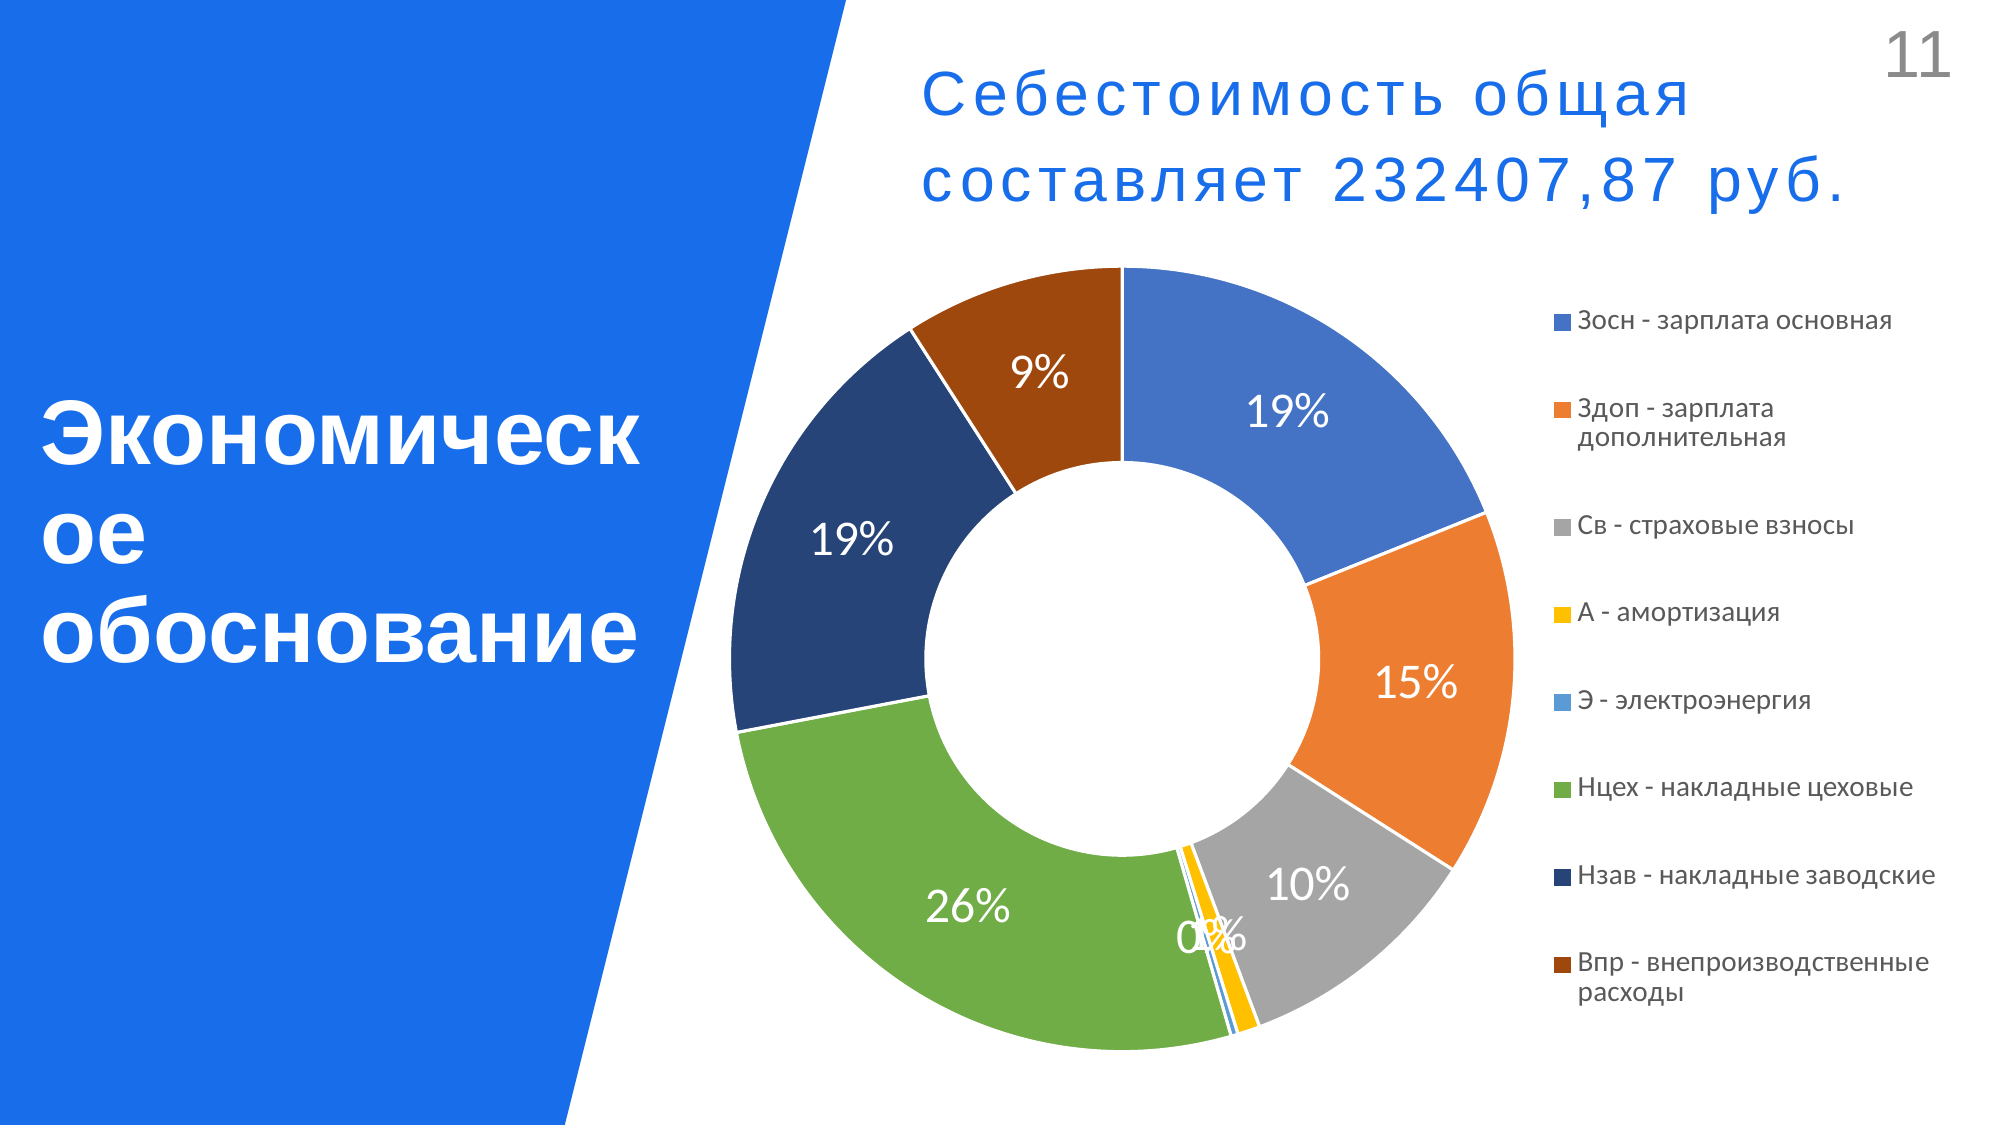

11
Себестоимость общая составляет 232407,87 руб.

### Chart

| Category | Продажи |
|---|---|
| Зосн - зарплата основная | 43944.81 |
| Здоп - зарплата дополнительная | 35155.85 |
| Св - страховые взносы | 23888.4 |
| А - амортизация | 2154.99 |
| Э - электроэнергия | 668.3 |
| Нцех - накладные цеховые | 61522.73 |
| Нзав - накладные заводские | 43944.81 |
| Впр - внепроизводственные расходы | 21127.99 |
# Экономическое обоснование